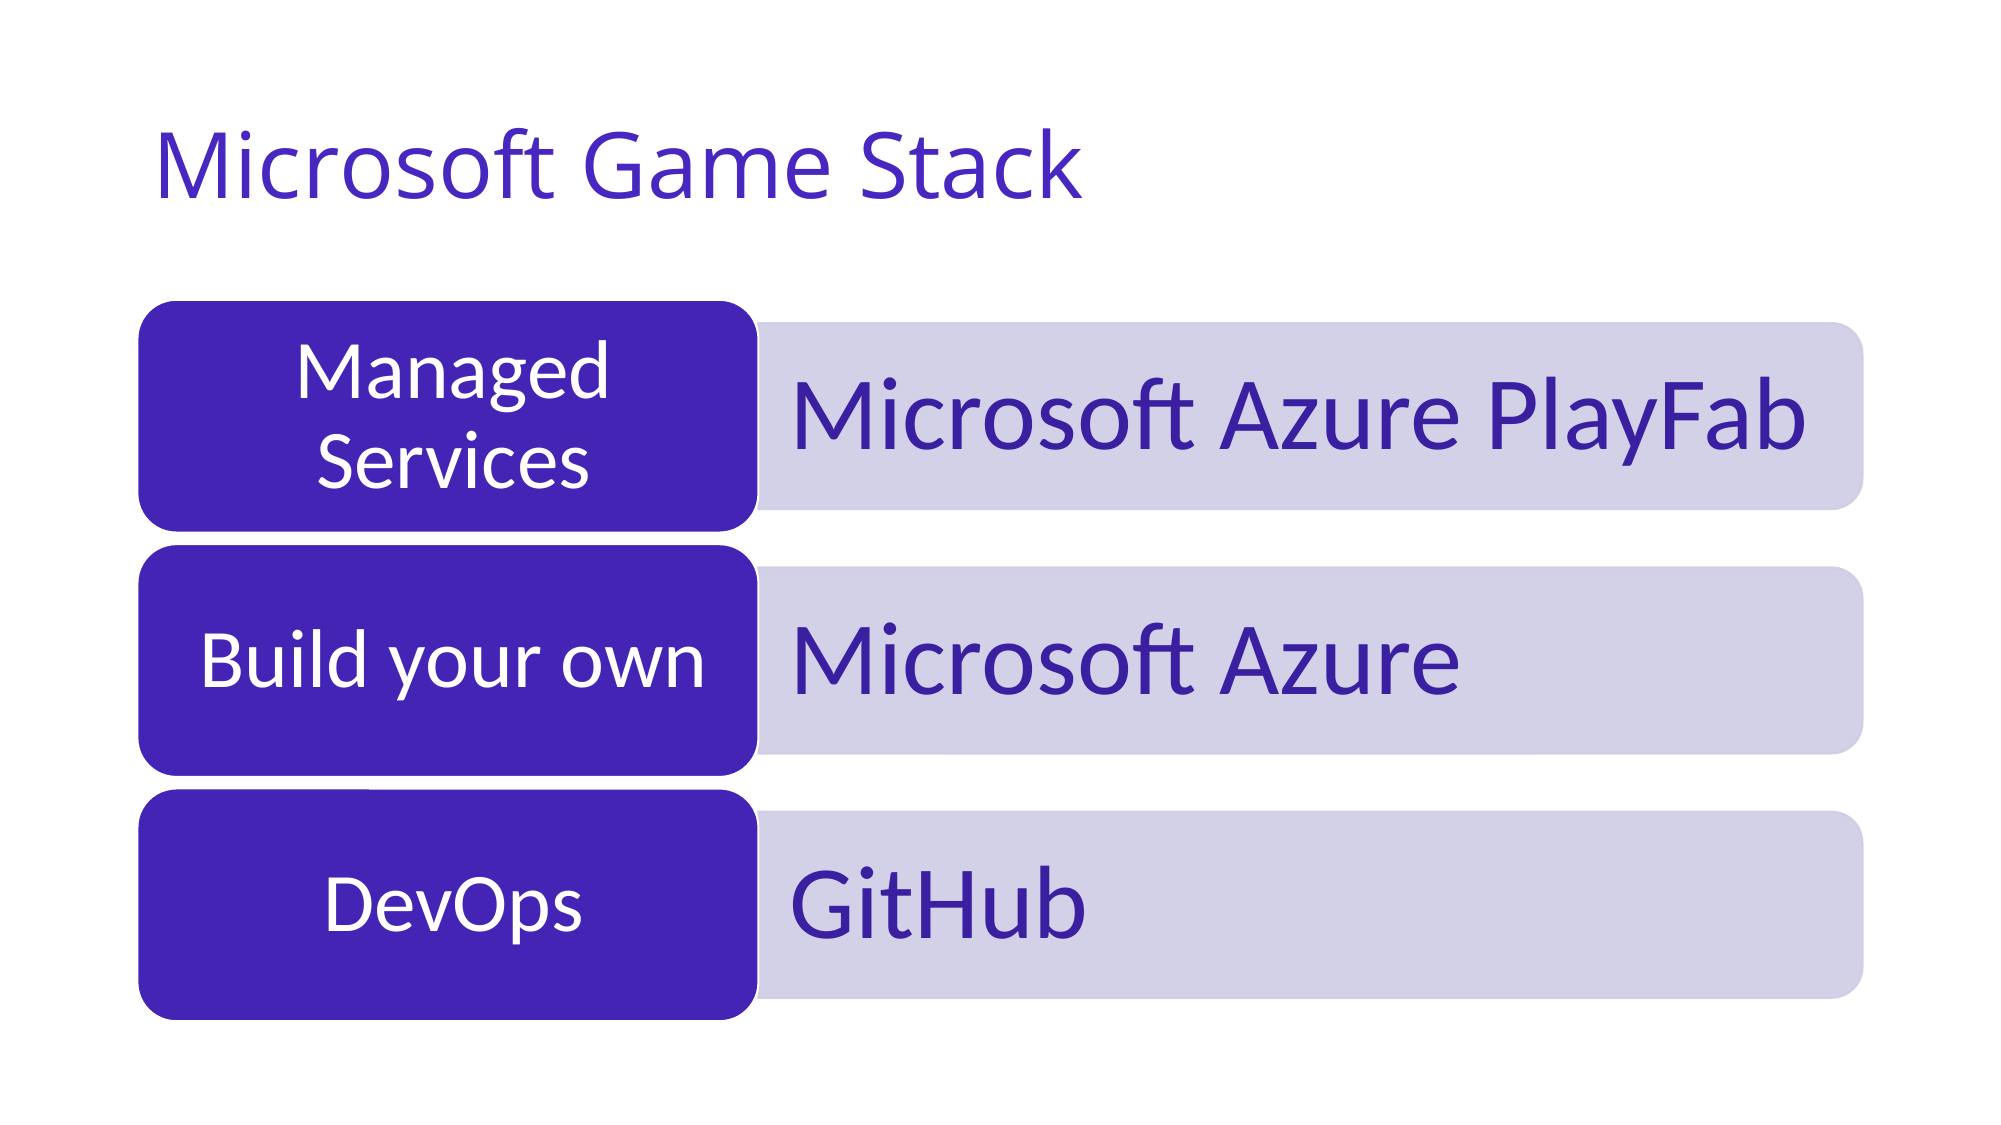

# Microsoft Game Stack
Microsoft Azure PlayFab
Managed Services
Microsoft Azure
Build your own
GitHub
DevOps